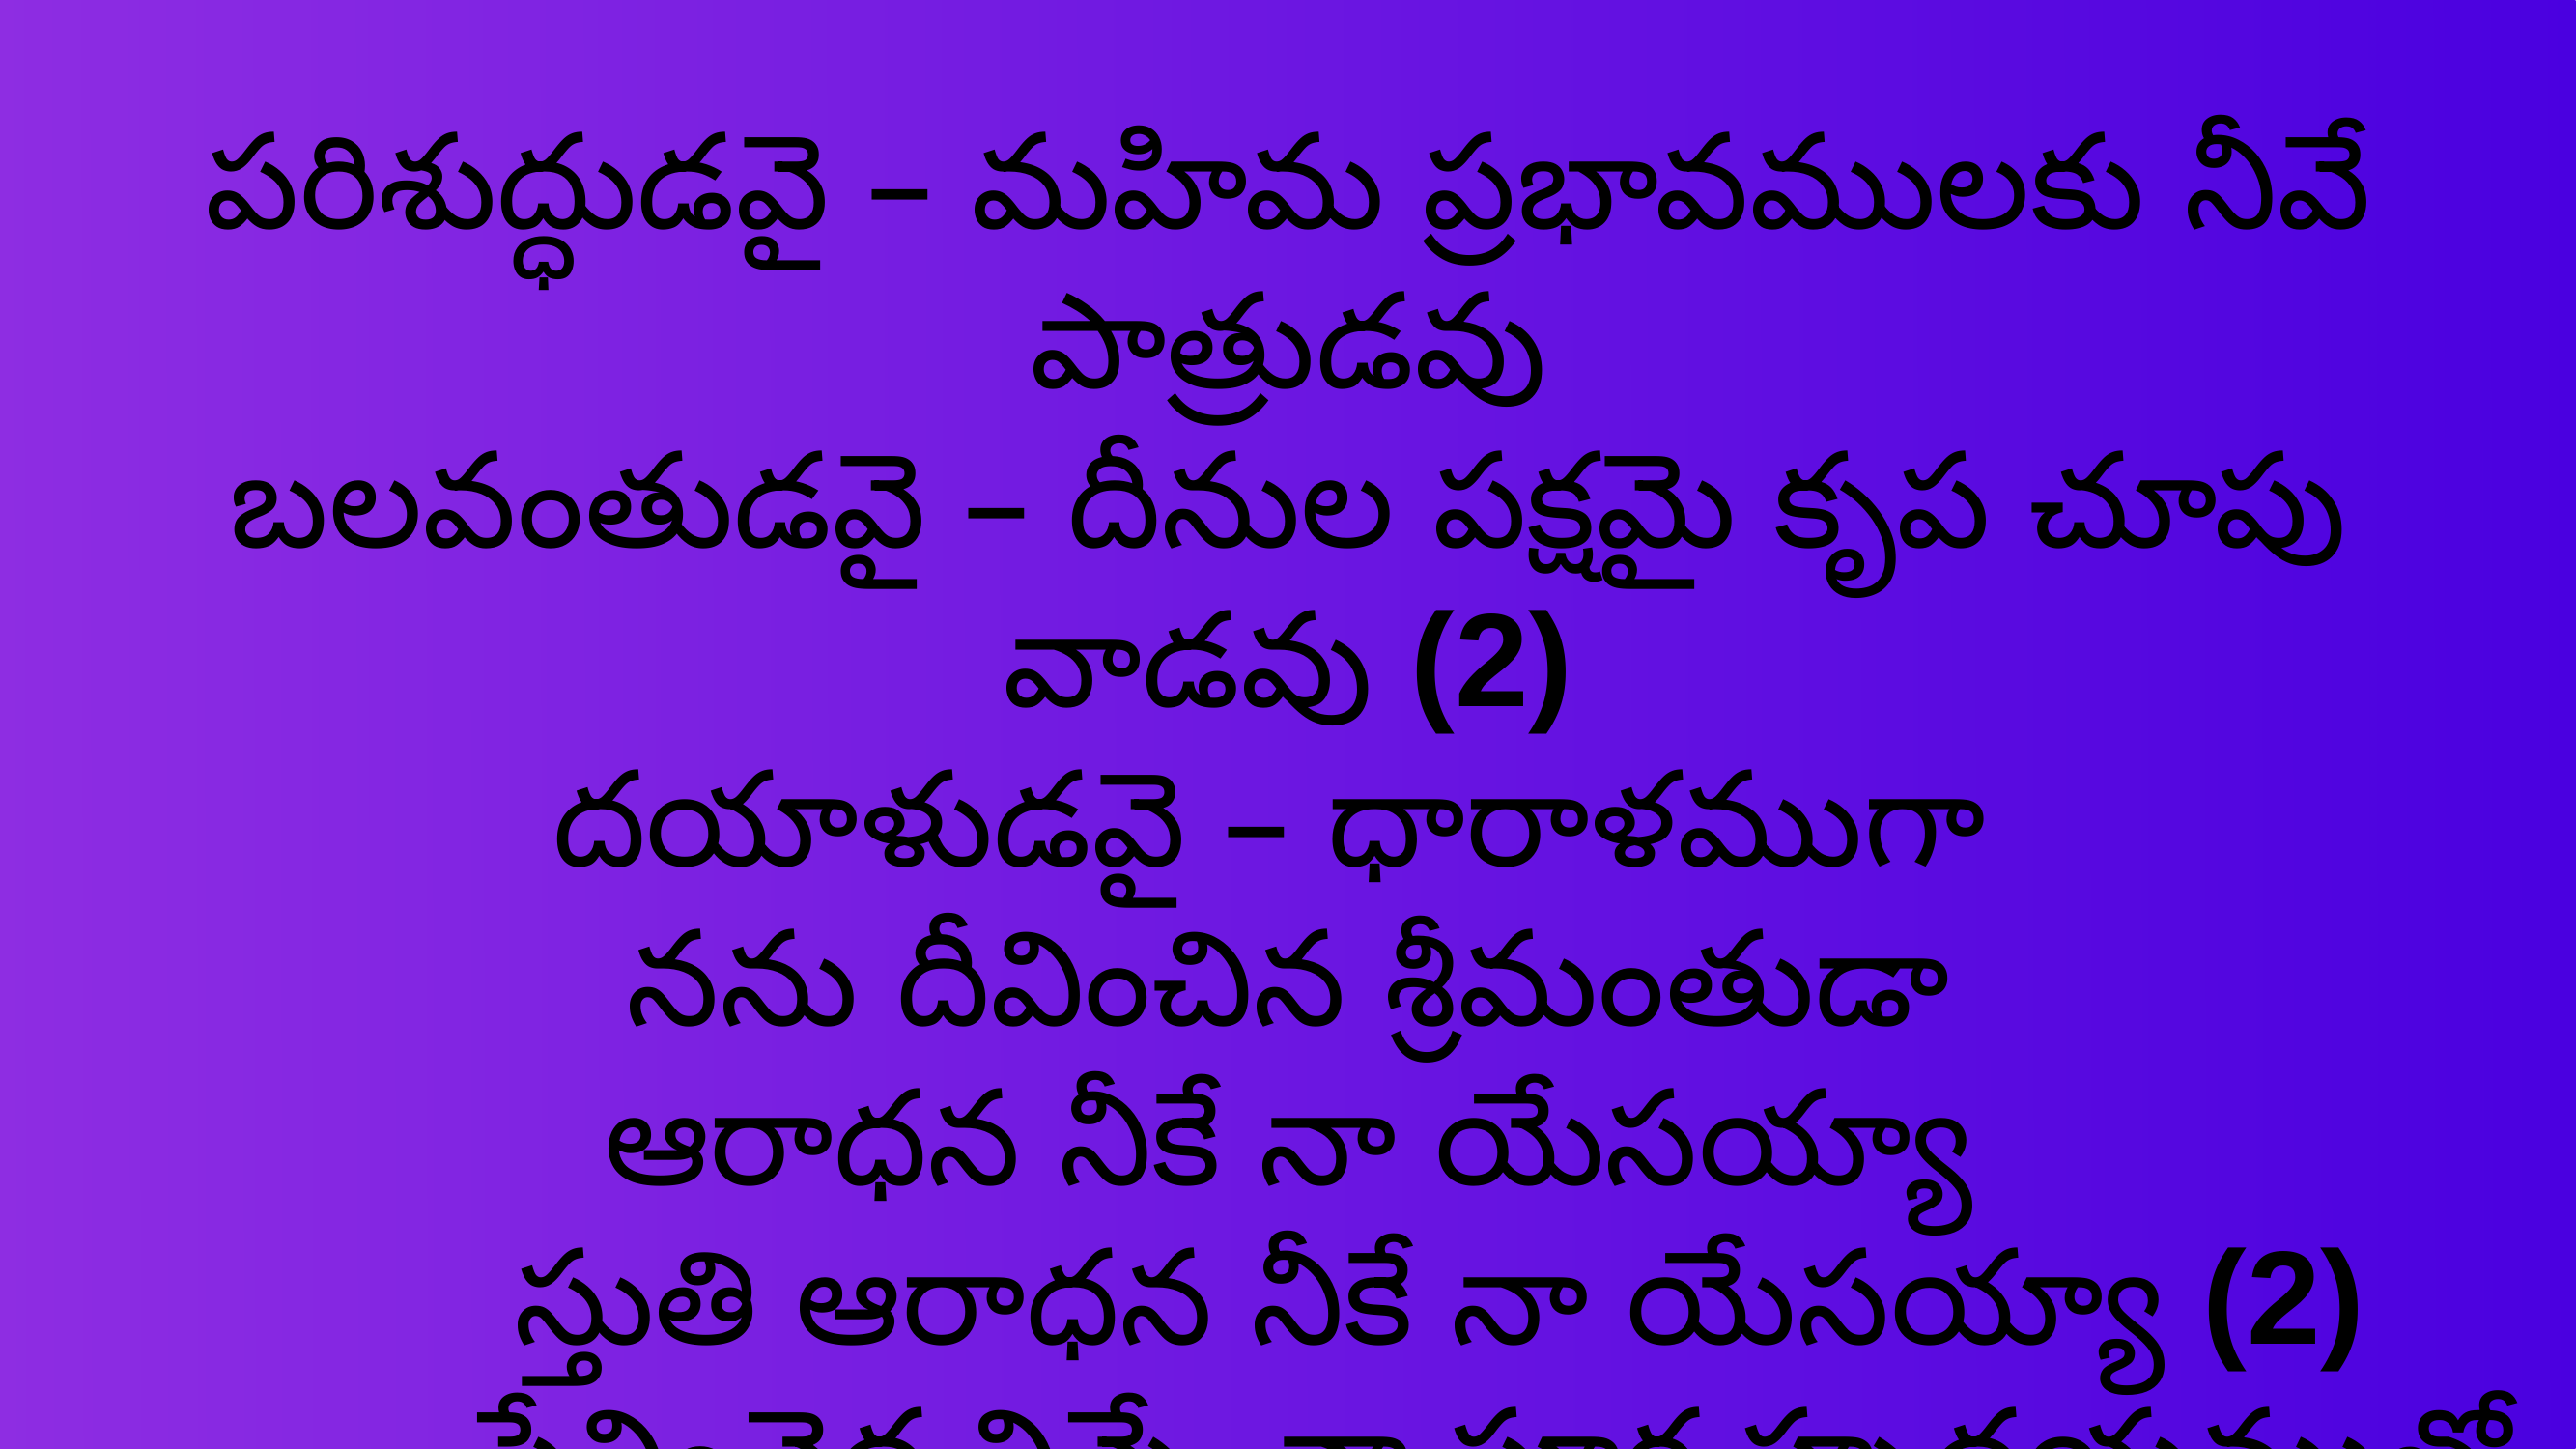

పరిశుద్ధుడవై – మహిమ ప్రభావములకు నీవే పాత్రుడవు
బలవంతుడవై – దీనుల పక్షమై కృప చూపు వాడవు (2)
దయాళుడవై – ధారాళముగా
నను దీవించిన శ్రీమంతుడా
ఆరాధన నీకే నా యేసయ్యా
           స్తుతి ఆరాధన నీకే నా యేసయ్యా (2)
           సేవించెద నిన్నే  నా పూర్ణ హృదయముతో